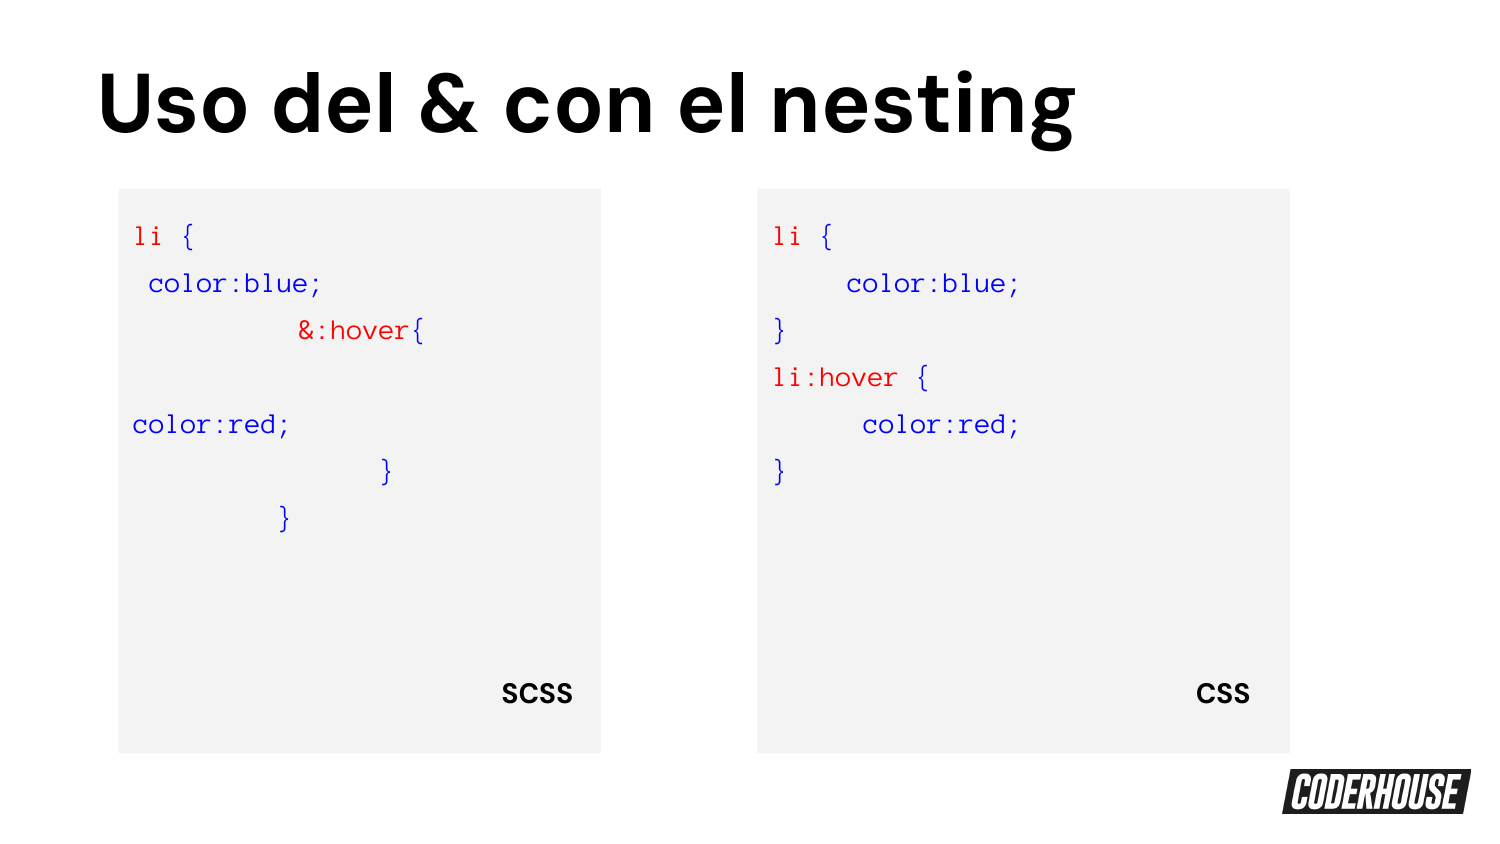

Uso del & con el nesting
li {
 color:blue;
 	 &:hover{
   		color:red;
   	      }
         }
li {
color:blue;
}
li:hover {
 color:red;
}

SCSS
CSS